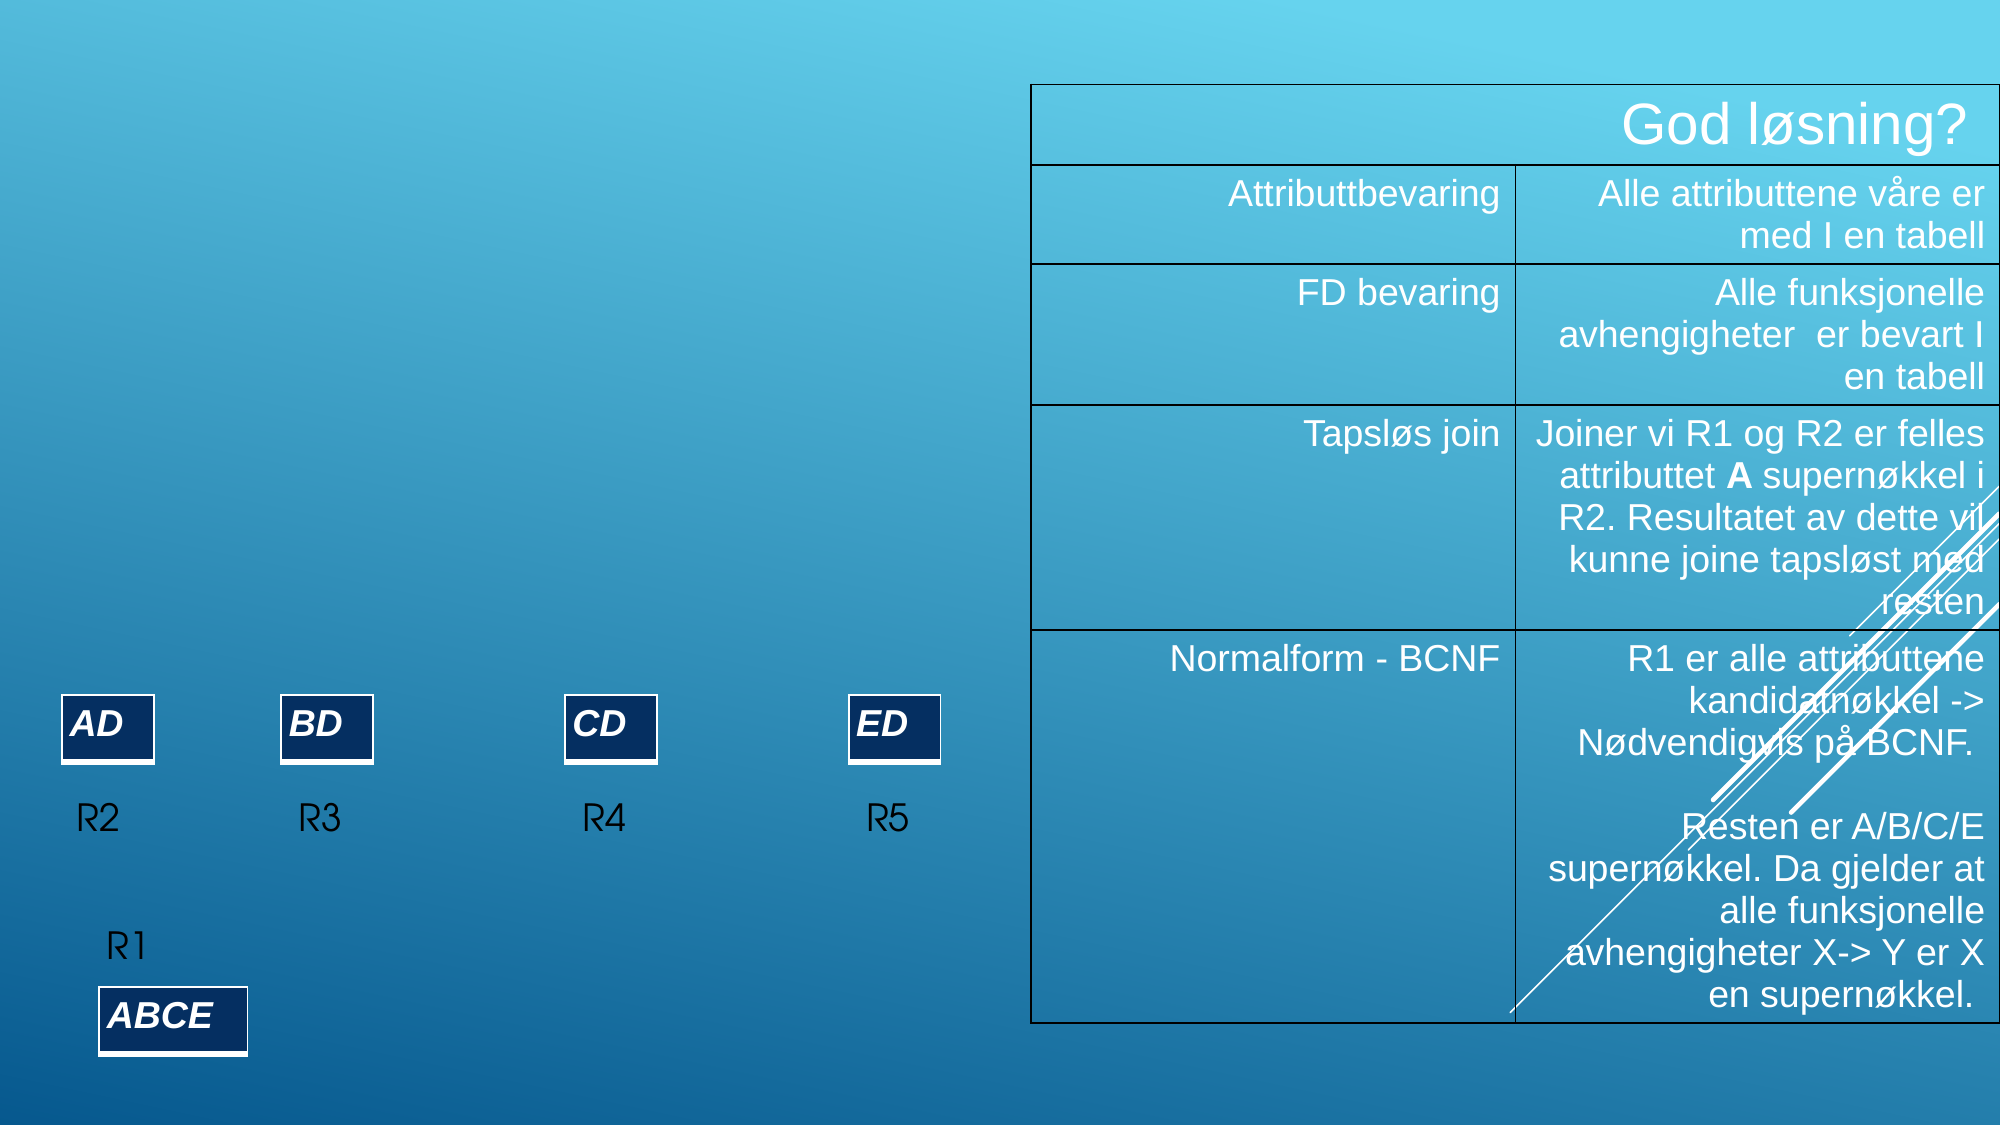

#
| God løsning? |  |
| --- | --- |
| Attributtbevaring | Alle attributtene våre er med I en tabell |
| FD bevaring | Alle funksjonelle avhengigheter er bevart I en tabell |
| Tapsløs join | Joiner vi R1 og R2 er felles attributtet A supernøkkel i R2. Resultatet av dette vil kunne joine tapsløst med resten |
| Normalform - BCNF | R1 er alle attributtene kandidatnøkkel -> Nødvendigvis på BCNF. Resten er A/B/C/E supernøkkel. Da gjelder at alle funksjonelle avhengigheter X-> Y er X en supernøkkel. |
| AD |
| --- |
| BD |
| --- |
| CD |
| --- |
| ED |
| --- |
R2
R3
R4
R5
R1
| ABCE |
| --- |